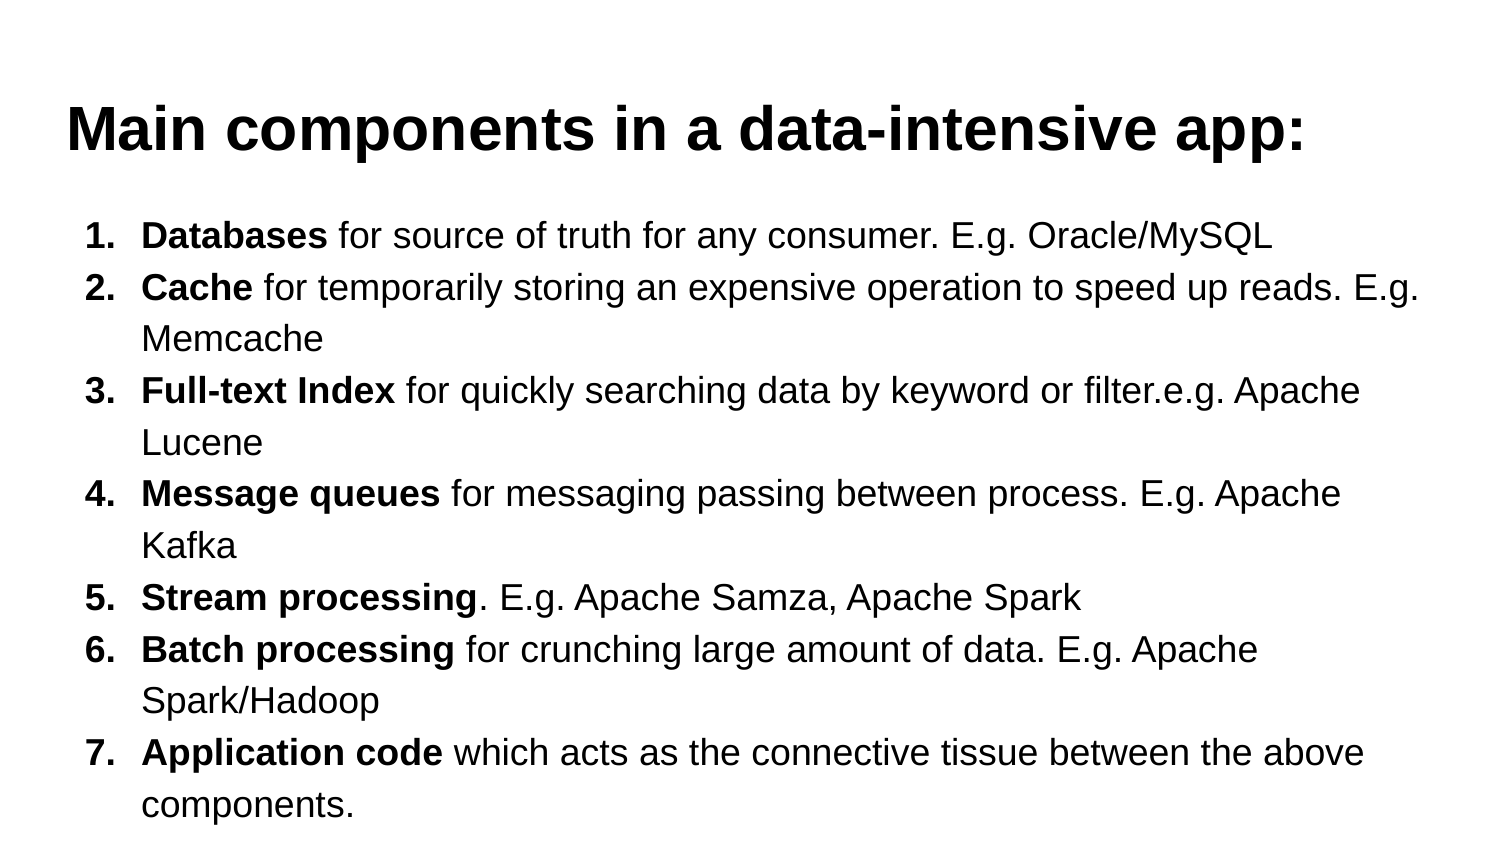

# Main components in a data-intensive app:
Databases for source of truth for any consumer. E.g. Oracle/MySQL
Cache for temporarily storing an expensive operation to speed up reads. E.g. Memcache
Full-text Index for quickly searching data by keyword or filter.e.g. Apache Lucene
Message queues for messaging passing between process. E.g. Apache Kafka
Stream processing. E.g. Apache Samza, Apache Spark
Batch processing for crunching large amount of data. E.g. Apache Spark/Hadoop
Application code which acts as the connective tissue between the above components.